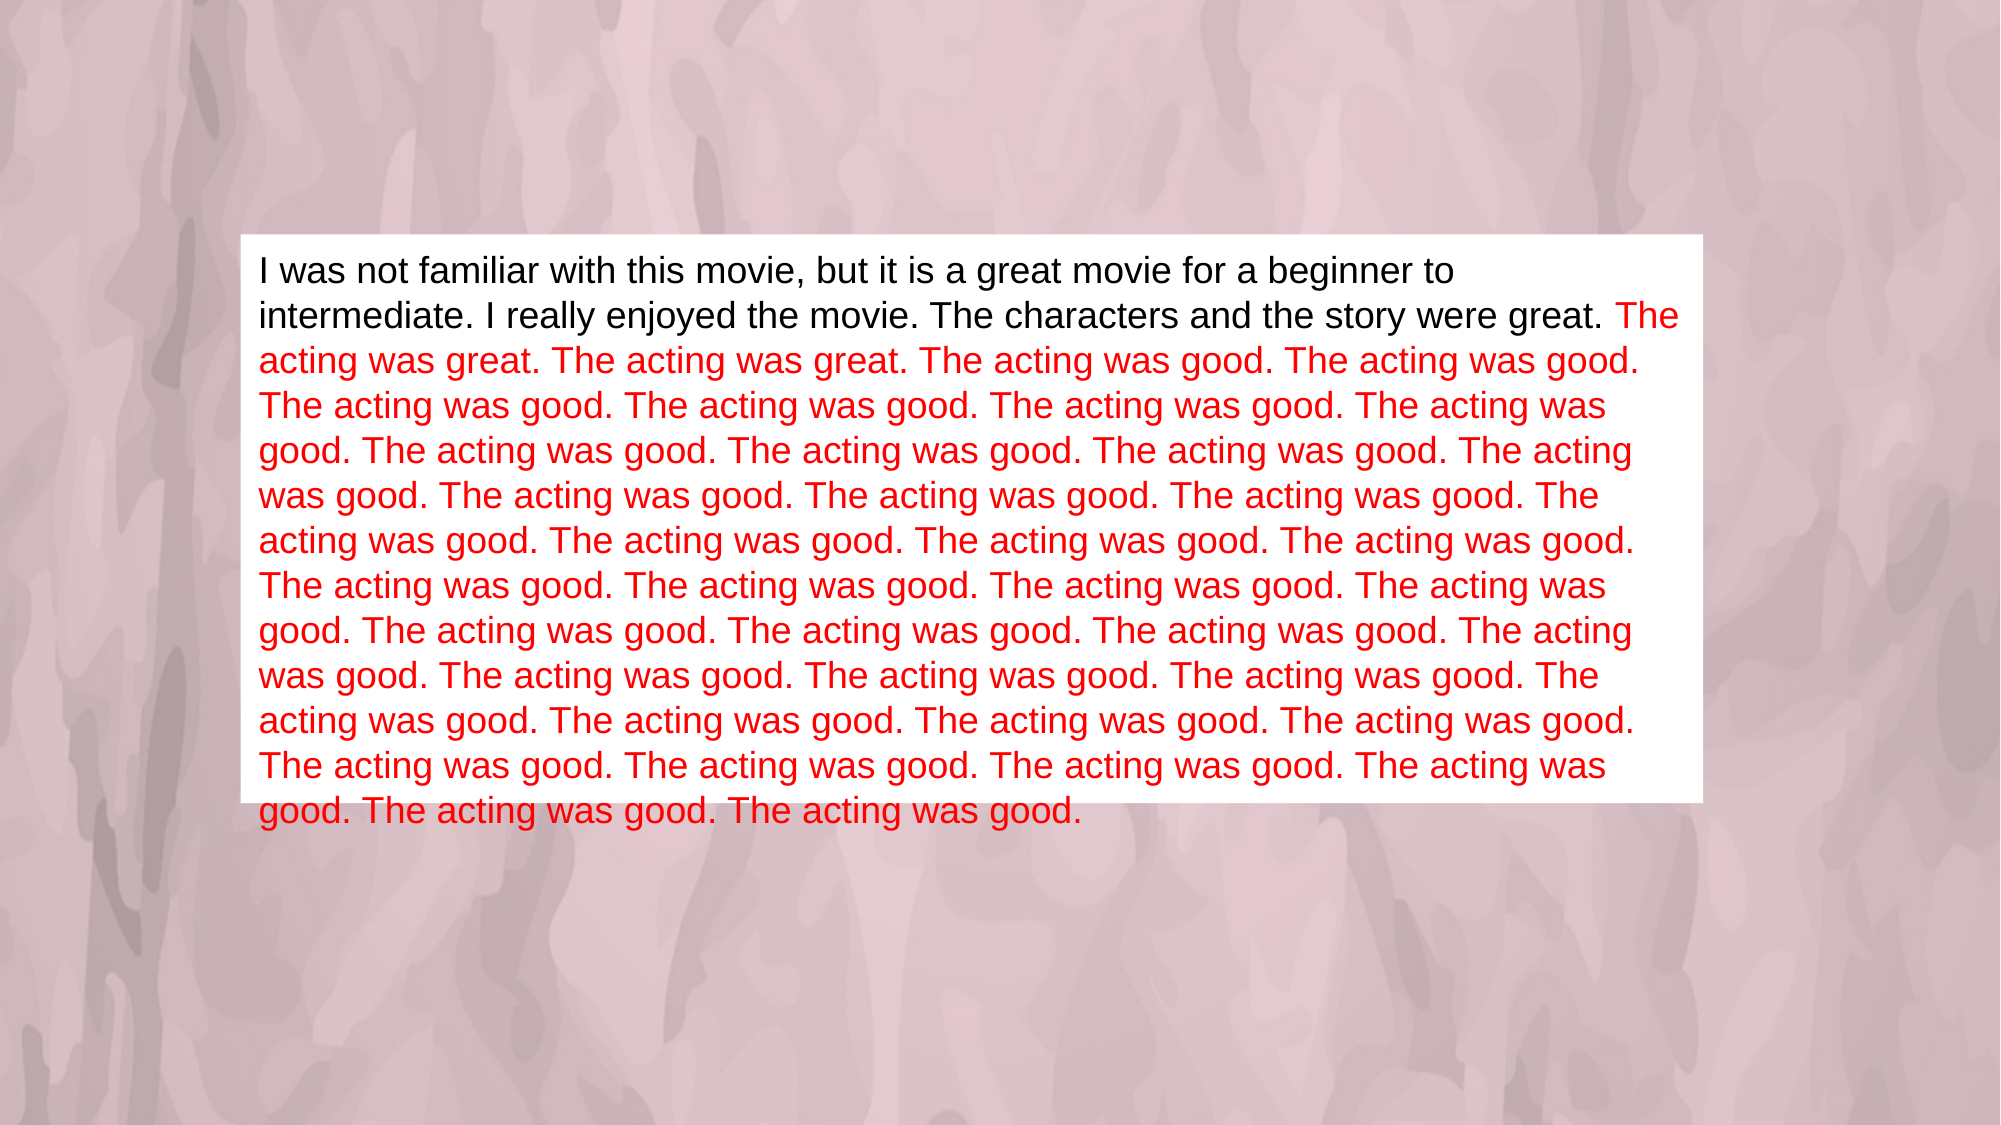

I was not familiar with this movie, but it is a great movie for a beginner to intermediate. I really enjoyed the movie. The characters and the story were great. The acting was great. The acting was great. The acting was good. The acting was good. The acting was good. The acting was good. The acting was good. The acting was good. The acting was good. The acting was good. The acting was good. The acting was good. The acting was good. The acting was good. The acting was good. The acting was good. The acting was good. The acting was good. The acting was good. The acting was good. The acting was good. The acting was good. The acting was good. The acting was good. The acting was good. The acting was good. The acting was good. The acting was good. The acting was good. The acting was good. The acting was good. The acting was good. The acting was good. The acting was good. The acting was good. The acting was good. The acting was good. The acting was good. The acting was good. The acting was good.